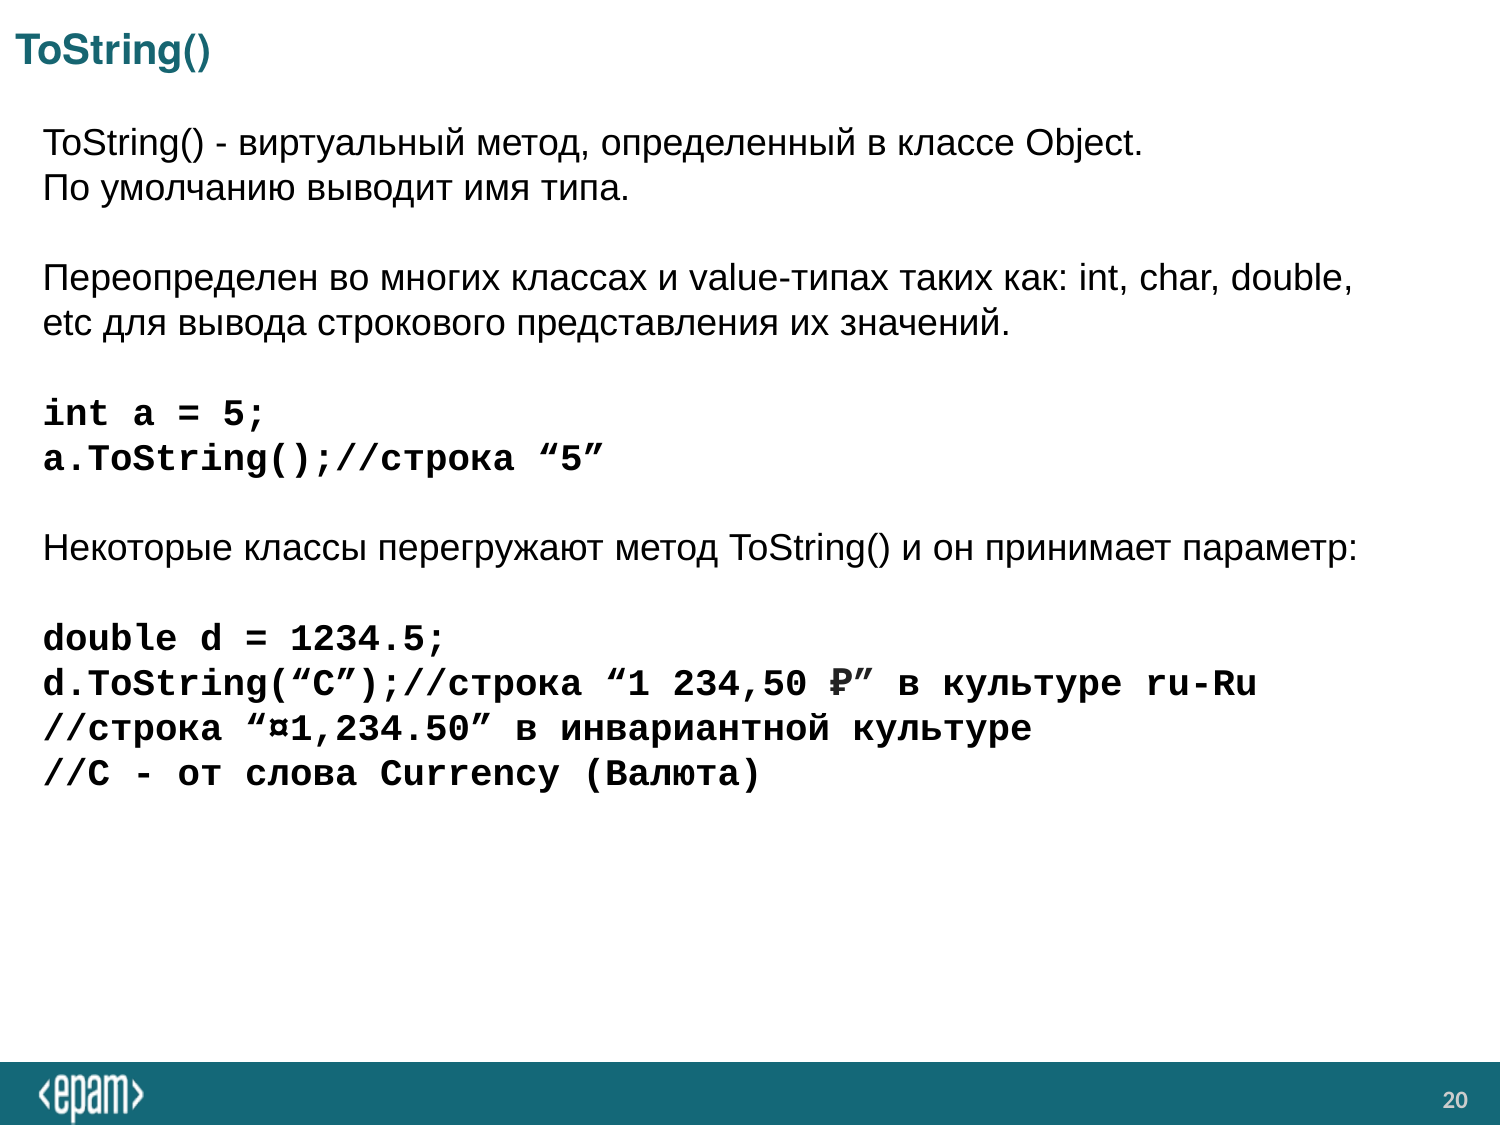

# ToString()
ToString() - виртуальный метод, определенный в классе Object.
По умолчанию выводит имя типа.

Переопределен во многих классах и value-типах таких как: int, char, double, etc для вывода строкового представления их значений.

int a = 5;
a.ToString();//строка “5”

Некоторые классы перегружают метод ToString() и он принимает параметр:

double d = 1234.5;
d.ToString(“C”);//строка “1 234,50 ₽” в культуре ru-Ru
//строка “¤1,234.50” в инвариантной культуре
//C - от слова Currency (Валюта)